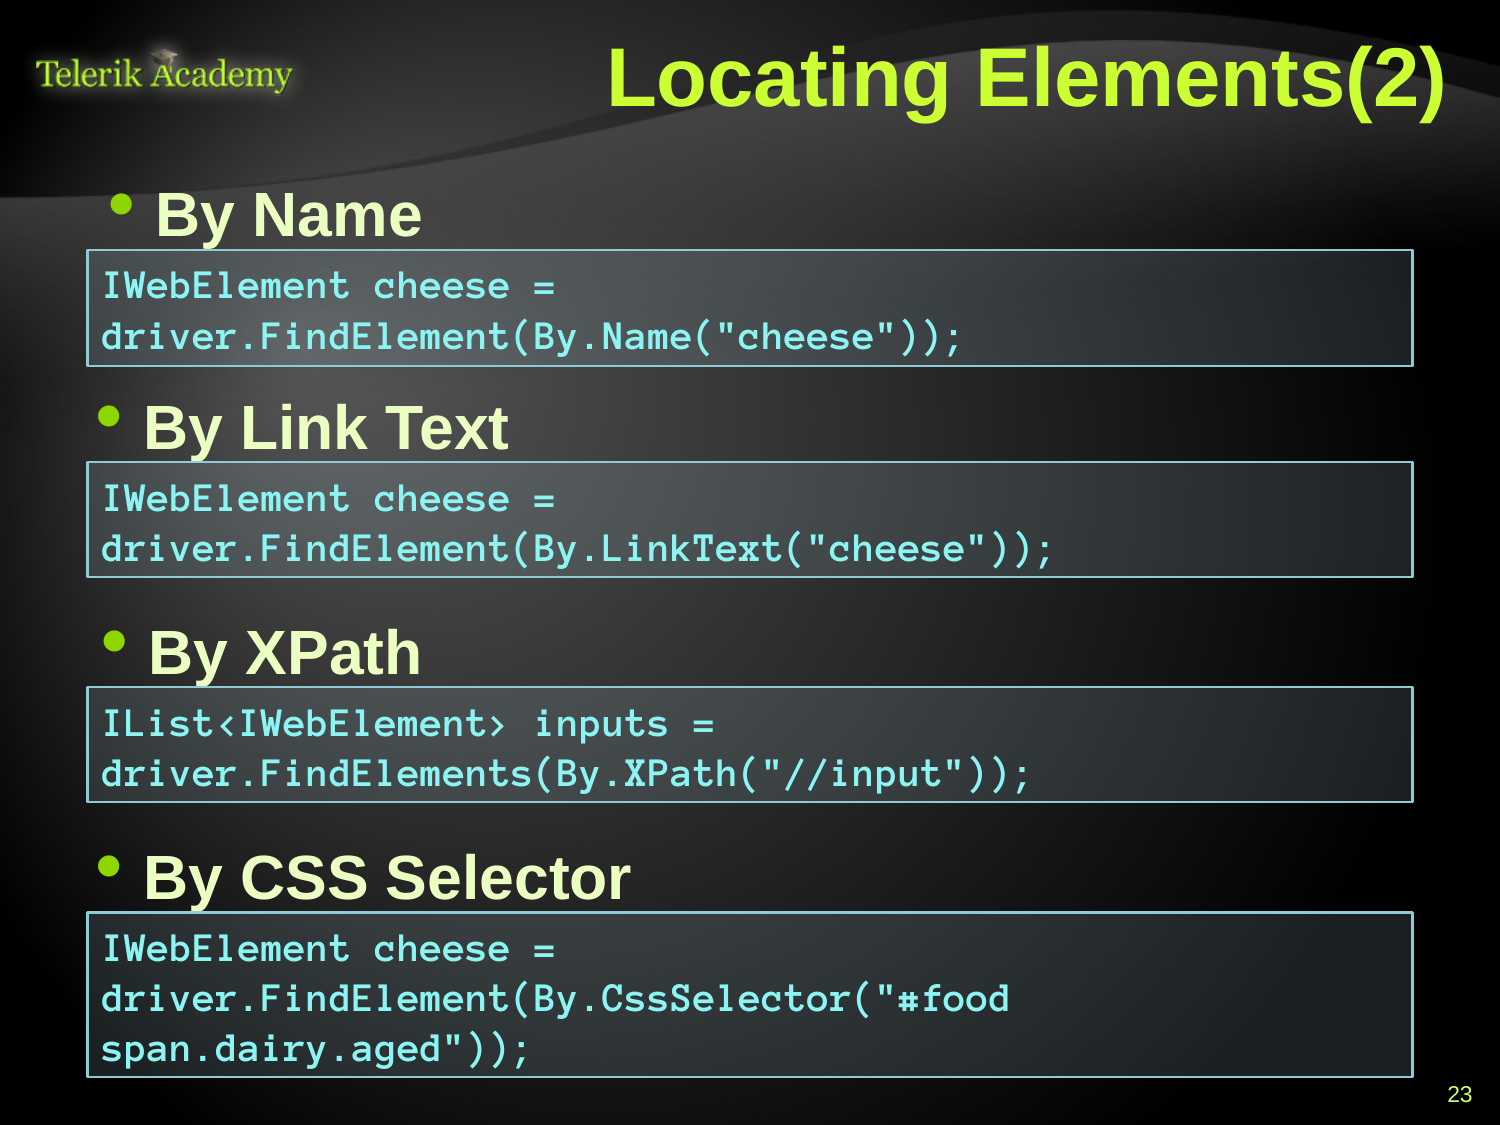

# Locating Elements(2)
By Name
IWebElement cheese = driver.FindElement(By.Name("cheese"));
By Link Text
IWebElement cheese = driver.FindElement(By.LinkText("cheese"));
By XPath
IList<IWebElement> inputs = driver.FindElements(By.XPath("//input"));
By CSS Selector
IWebElement cheese = driver.FindElement(By.CssSelector("#food span.dairy.aged"));
23